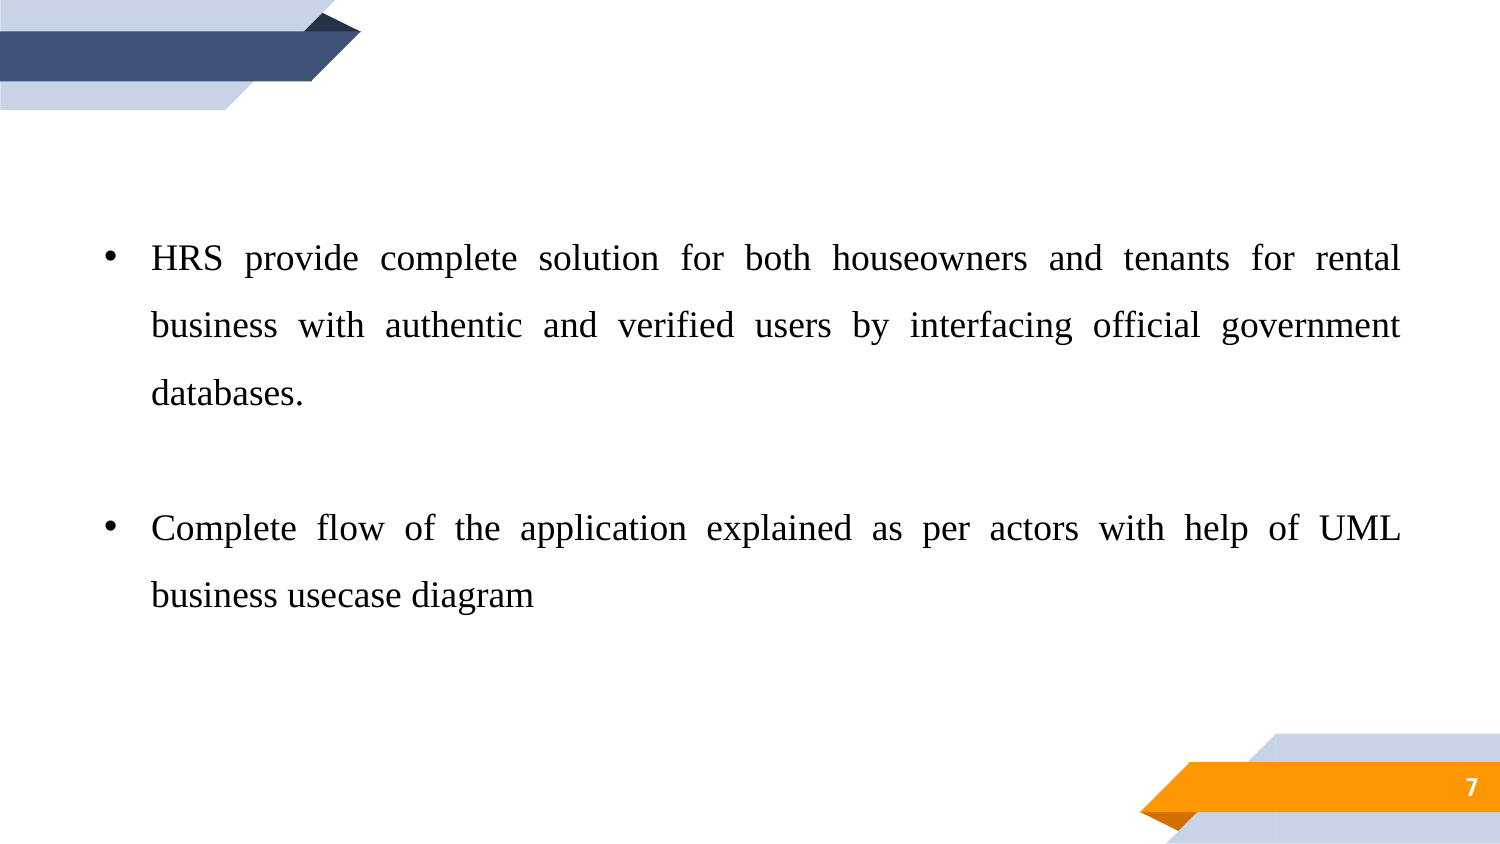

HRS provide complete solution for both houseowners and tenants for rental business with authentic and verified users by interfacing official government databases.

Complete flow of the application explained as per actors with help of UML business usecase diagram
7